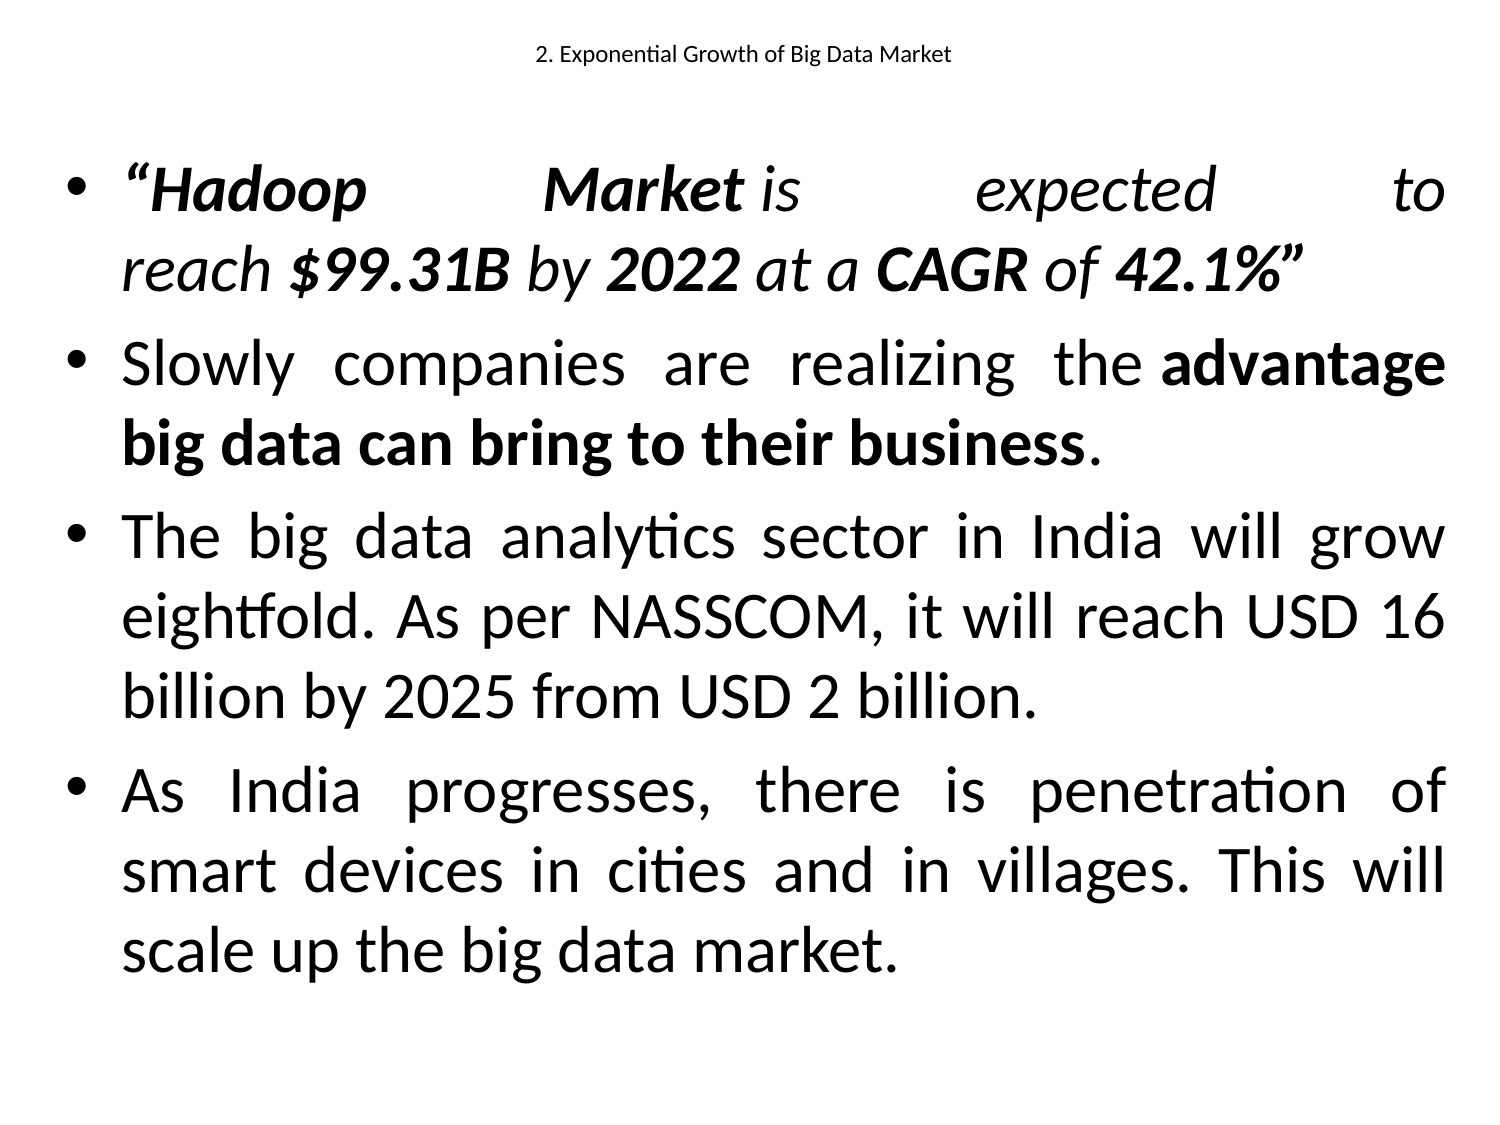

# 2. Exponential Growth of Big Data Market
“Hadoop Market is expected to reach $99.31B by 2022 at a CAGR of 42.1%”
Slowly companies are realizing the advantage big data can bring to their business.
The big data analytics sector in India will grow eightfold. As per NASSCOM, it will reach USD 16 billion by 2025 from USD 2 billion.
As India progresses, there is penetration of smart devices in cities and in villages. This will scale up the big data market.